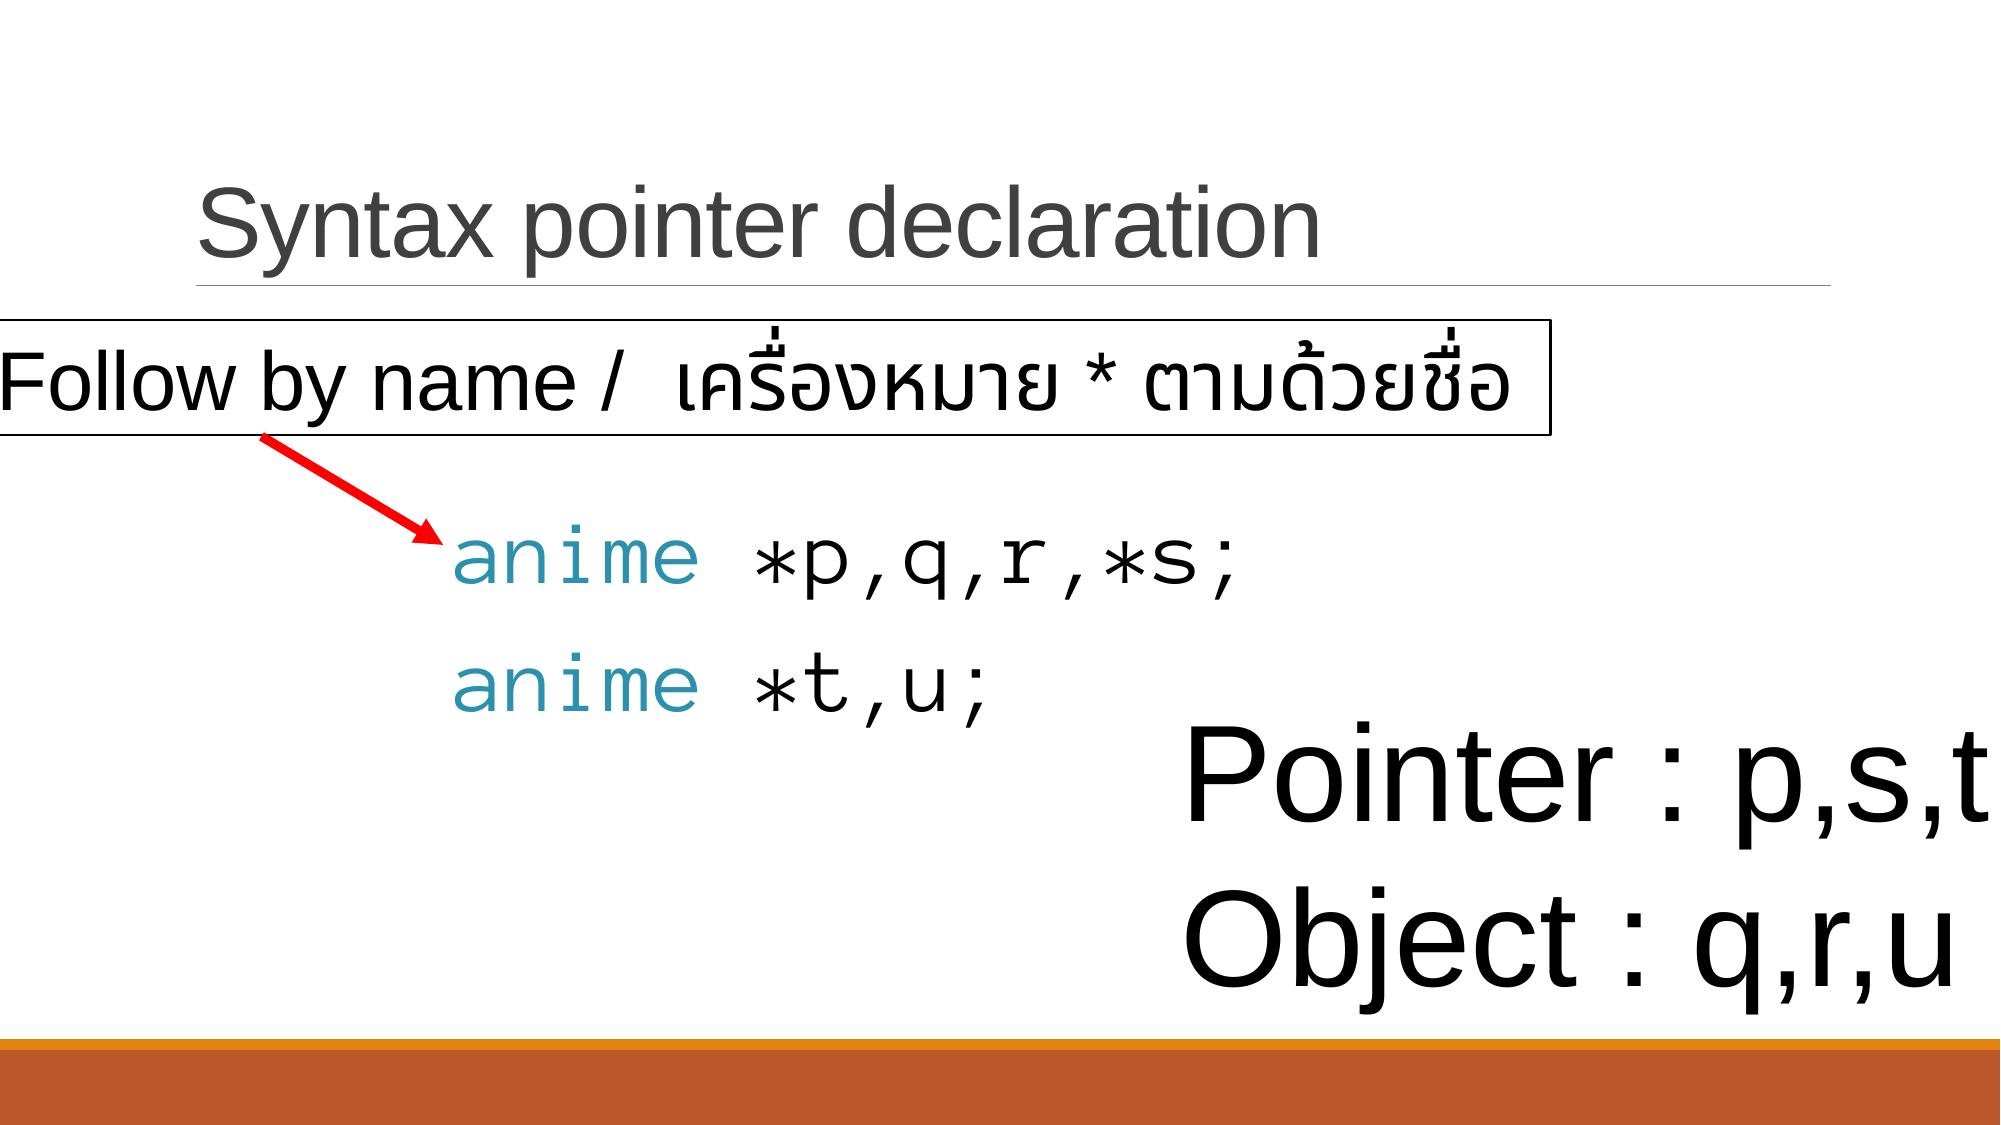

# Syntax pointer declaration
(*) Follow by name /  เครื่องหมาย * ตามด้วยชื่อ
anime *p,q,r,*s;
anime *t,u;

Pointer : p,s,t
Object : q,r,u